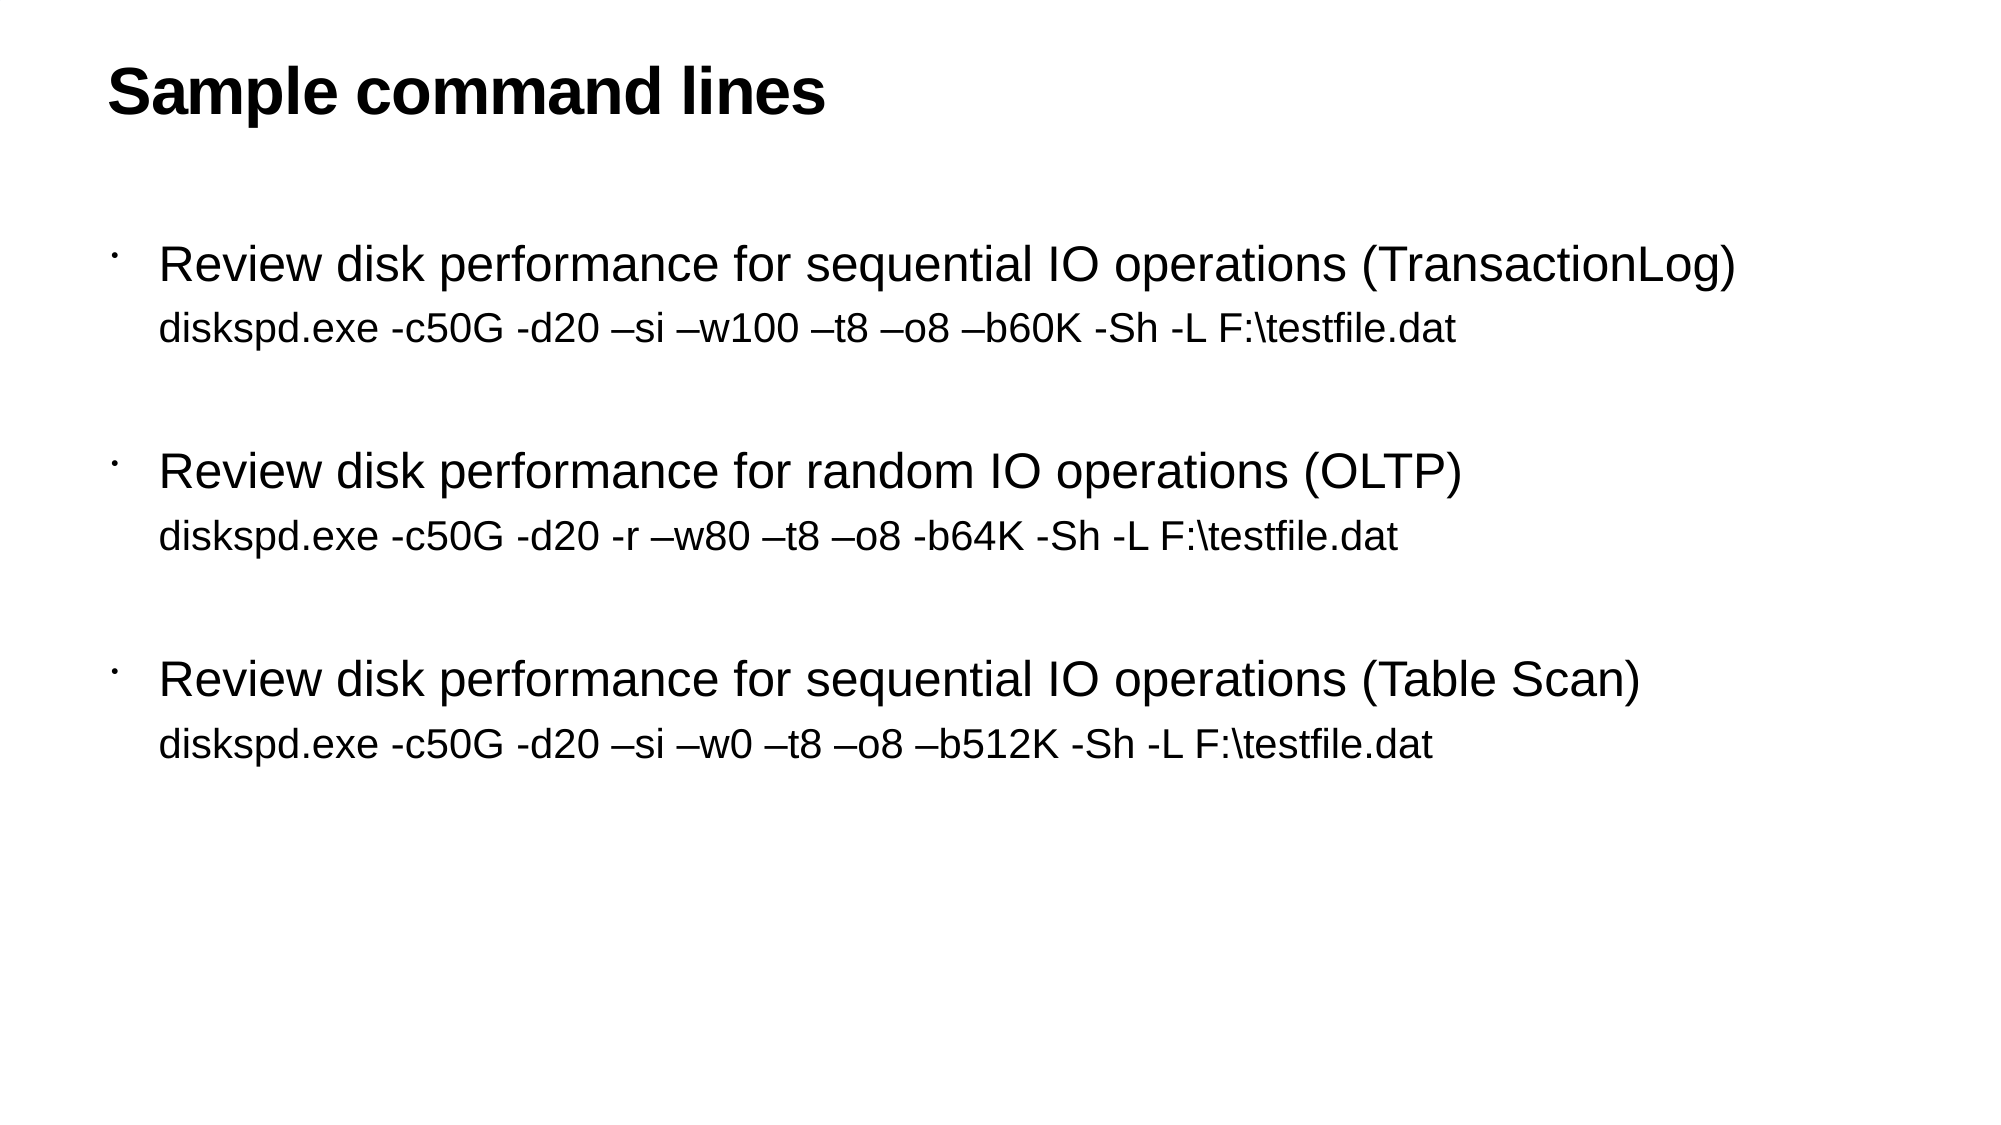

# Sample command lines
Review disk performance for sequential IO operations (TransactionLog)
diskspd.exe -c50G -d20 –si –w100 –t8 –o8 –b60K -Sh -L F:\testfile.dat

Review disk performance for random IO operations (OLTP)
diskspd.exe -c50G -d20 -r –w80 –t8 –o8 -b64K -Sh -L F:\testfile.dat

Review disk performance for sequential IO operations (Table Scan)
diskspd.exe -c50G -d20 –si –w0 –t8 –o8 –b512K -Sh -L F:\testfile.dat